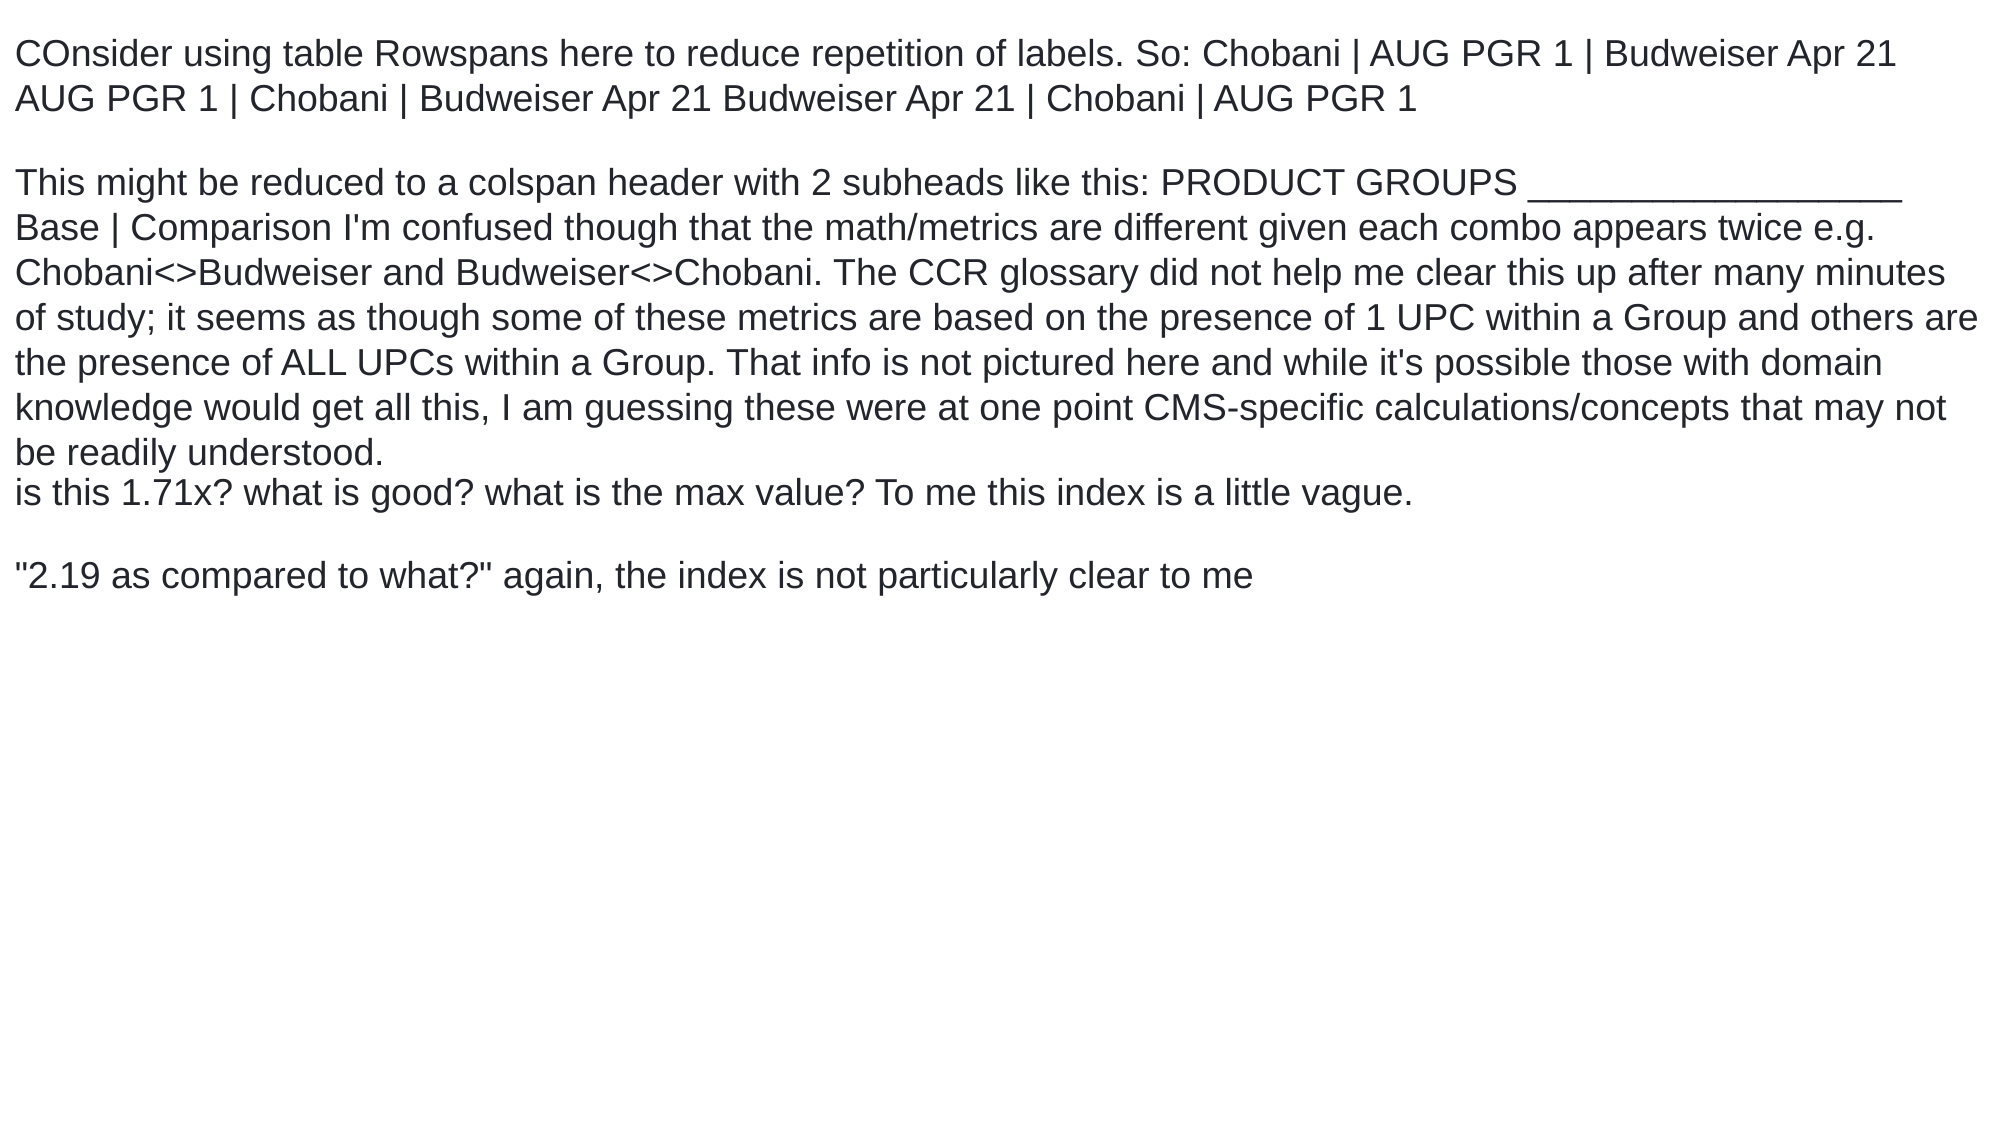

COnsider using table Rowspans here to reduce repetition of labels. So: Chobani | AUG PGR 1 | Budweiser Apr 21 AUG PGR 1 | Chobani | Budweiser Apr 21 Budweiser Apr 21 | Chobani | AUG PGR 1
This might be reduced to a colspan header with 2 subheads like this: PRODUCT GROUPS __________________ Base | Comparison I'm confused though that the math/metrics are different given each combo appears twice e.g. Chobani<>Budweiser and Budweiser<>Chobani. The CCR glossary did not help me clear this up after many minutes of study; it seems as though some of these metrics are based on the presence of 1 UPC within a Group and others are the presence of ALL UPCs within a Group. That info is not pictured here and while it's possible those with domain knowledge would get all this, I am guessing these were at one point CMS-specific calculations/concepts that may not be readily understood.
is this 1.71x? what is good? what is the max value? To me this index is a little vague.
"2.19 as compared to what?" again, the index is not particularly clear to me